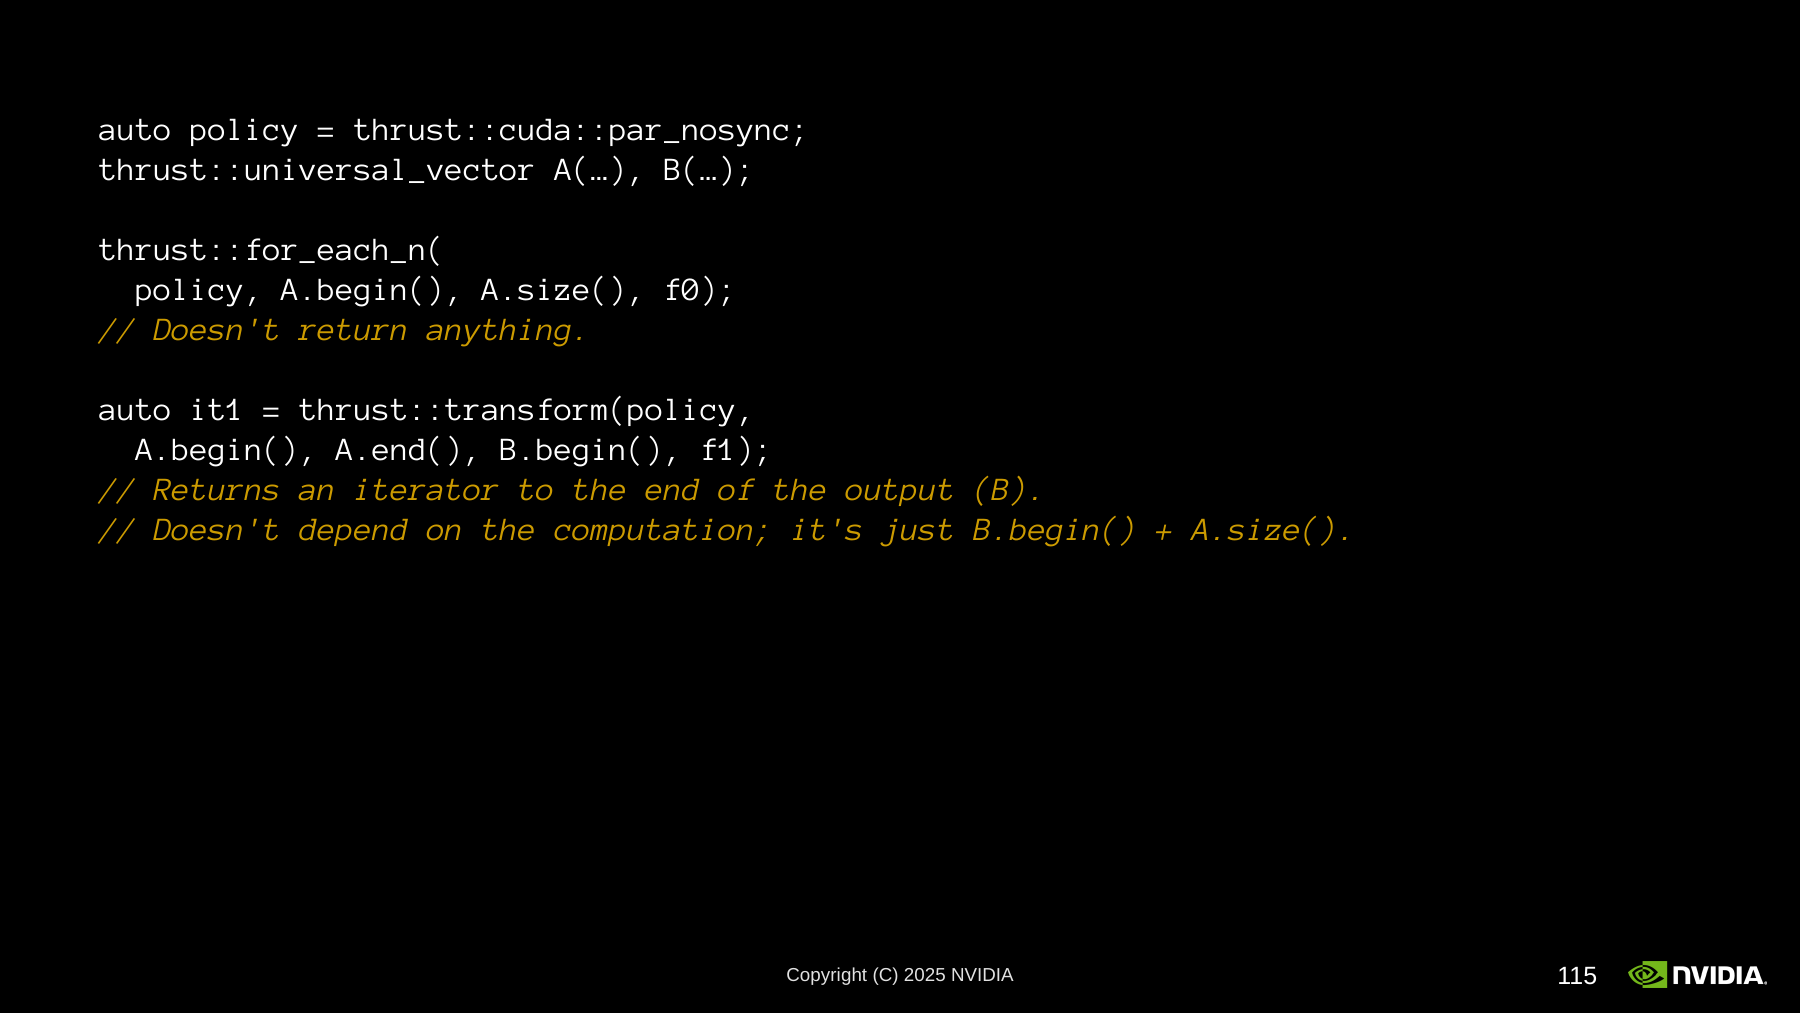

auto policy = thrust::cuda::par_nosync;
thrust::universal_vector A(…), B(…);

thrust::for_each_n(
  policy, A.begin(), A.size(), f0);
// Doesn't return anything.

auto it1 = thrust::transform(policy,
  A.begin(), A.end(), B.begin(), f1);
// Returns an iterator to the end of the output (B).
// Doesn't depend on the computation; it's just B.begin() + A.size().
Copyright (C) 2025 NVIDIA
115